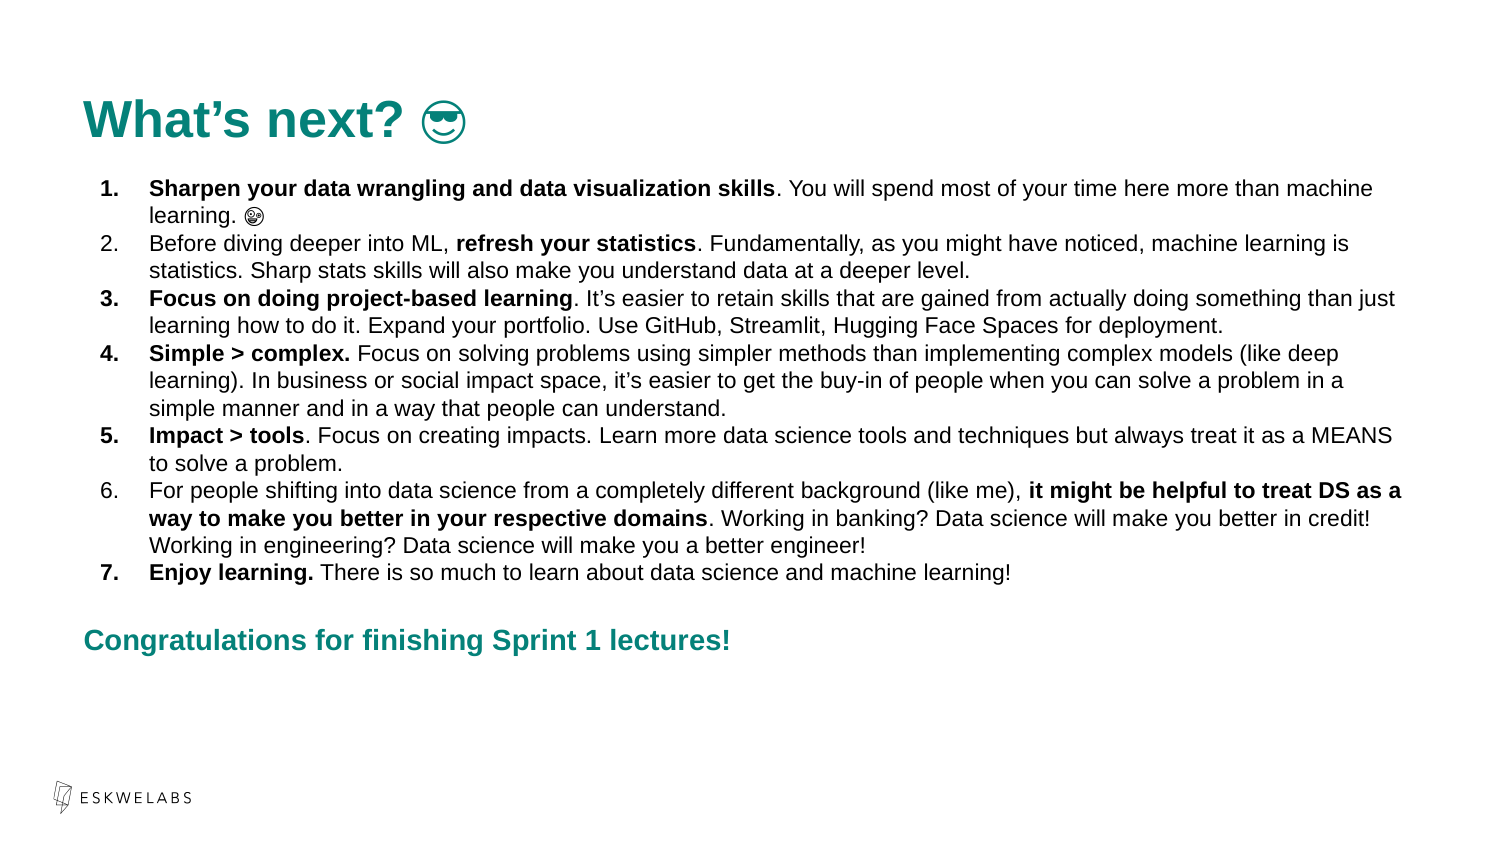

What’s next? 😎
Sharpen your data wrangling and data visualization skills. You will spend most of your time here more than machine learning. 🤪
Before diving deeper into ML, refresh your statistics. Fundamentally, as you might have noticed, machine learning is statistics. Sharp stats skills will also make you understand data at a deeper level.
Focus on doing project-based learning. It’s easier to retain skills that are gained from actually doing something than just learning how to do it. Expand your portfolio. Use GitHub, Streamlit, Hugging Face Spaces for deployment.
Simple > complex. Focus on solving problems using simpler methods than implementing complex models (like deep learning). In business or social impact space, it’s easier to get the buy-in of people when you can solve a problem in a simple manner and in a way that people can understand.
Impact > tools. Focus on creating impacts. Learn more data science tools and techniques but always treat it as a MEANS to solve a problem.
For people shifting into data science from a completely different background (like me), it might be helpful to treat DS as a way to make you better in your respective domains. Working in banking? Data science will make you better in credit! Working in engineering? Data science will make you a better engineer!
Enjoy learning. There is so much to learn about data science and machine learning!

Congratulations for finishing Sprint 1 lectures!